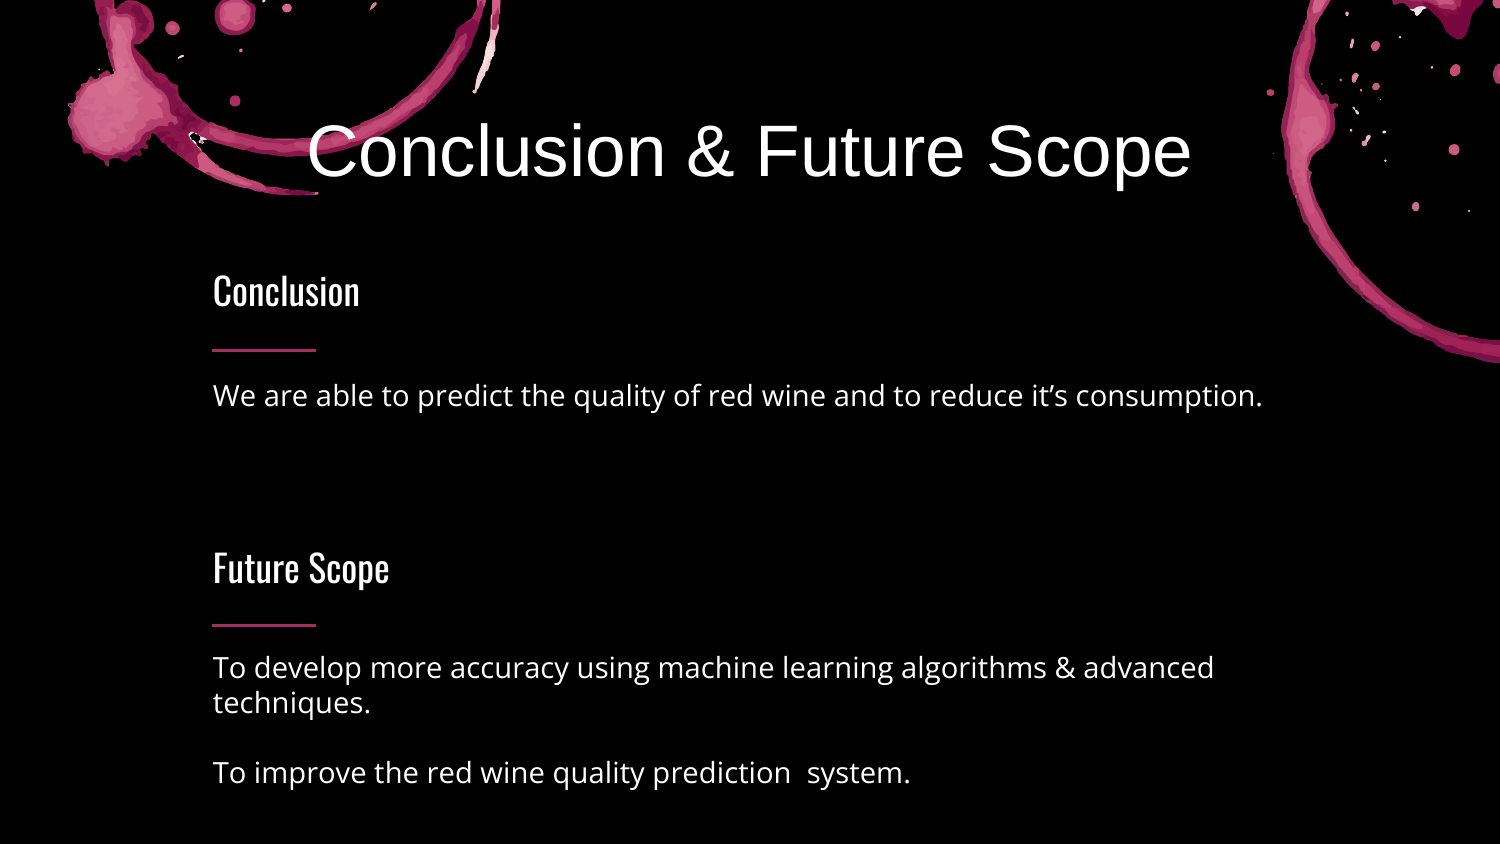

Conclusion & Future Scope
#
Conclusion

We are able to predict the quality of red wine and to reduce it’s consumption.

Future Scope

To develop more accuracy using machine learning algorithms & advanced techniques.

To improve the red wine quality prediction  system.